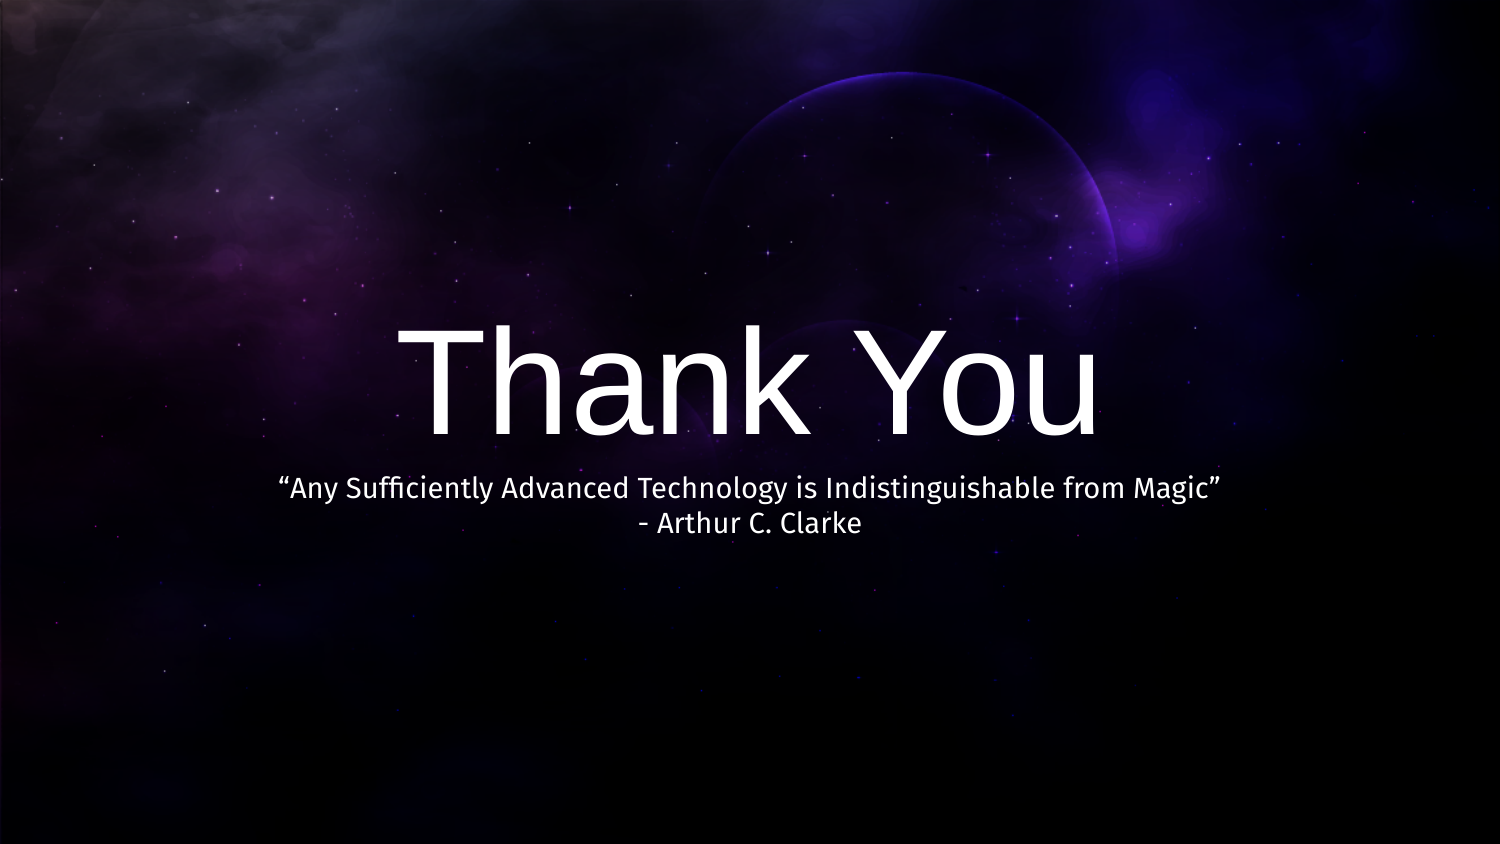

# Thank You
“Any Sufficiently Advanced Technology is Indistinguishable from Magic”
- Arthur C. Clarke